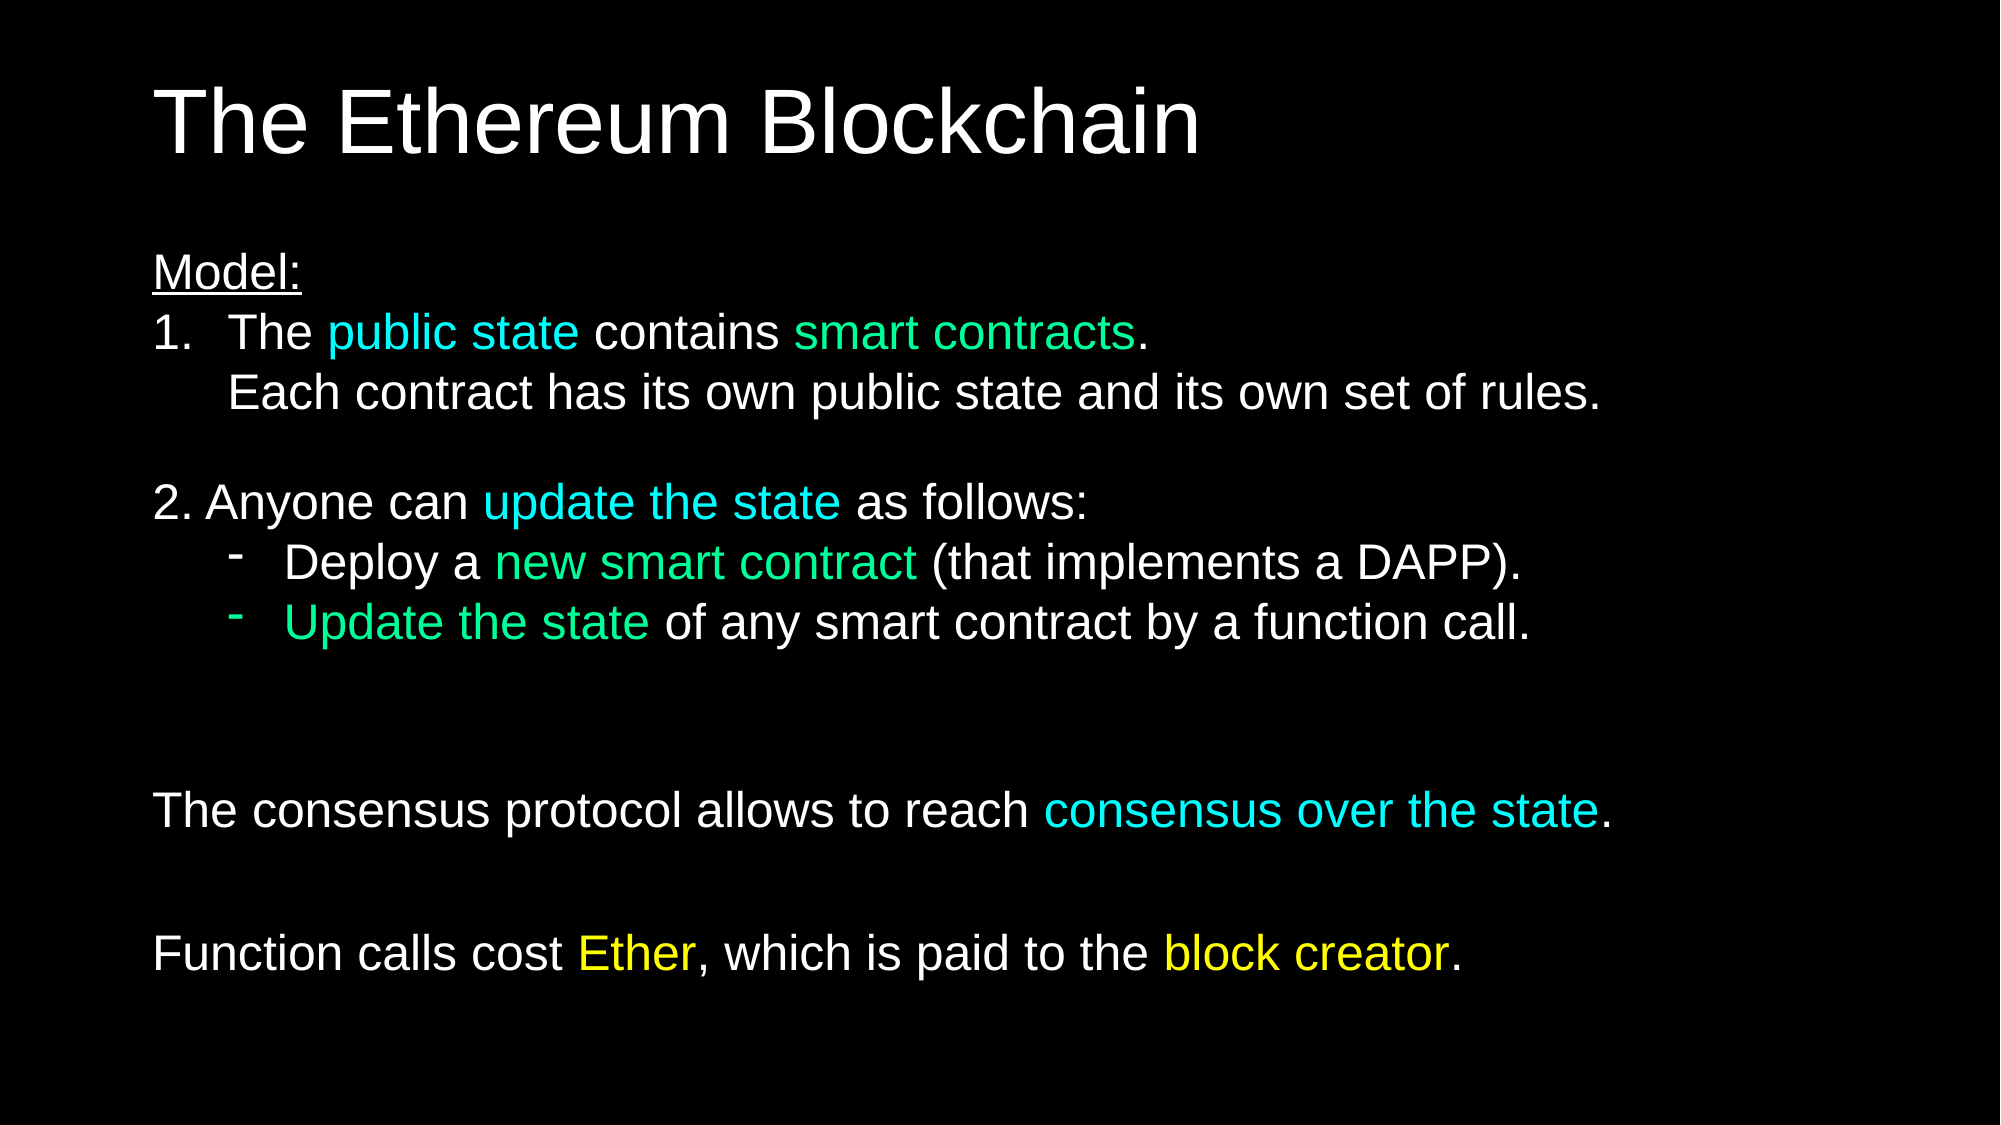

# The Ethereum Blockchain
Model:
The public state contains smart contracts.
Each contract has its own public state and its own set of rules.

2. Anyone can update the state as follows:
Deploy a new smart contract (that implements a DAPP).
Update the state of any smart contract by a function call.
The consensus protocol allows to reach consensus over the state.
Function calls cost Ether, which is paid to the block creator.